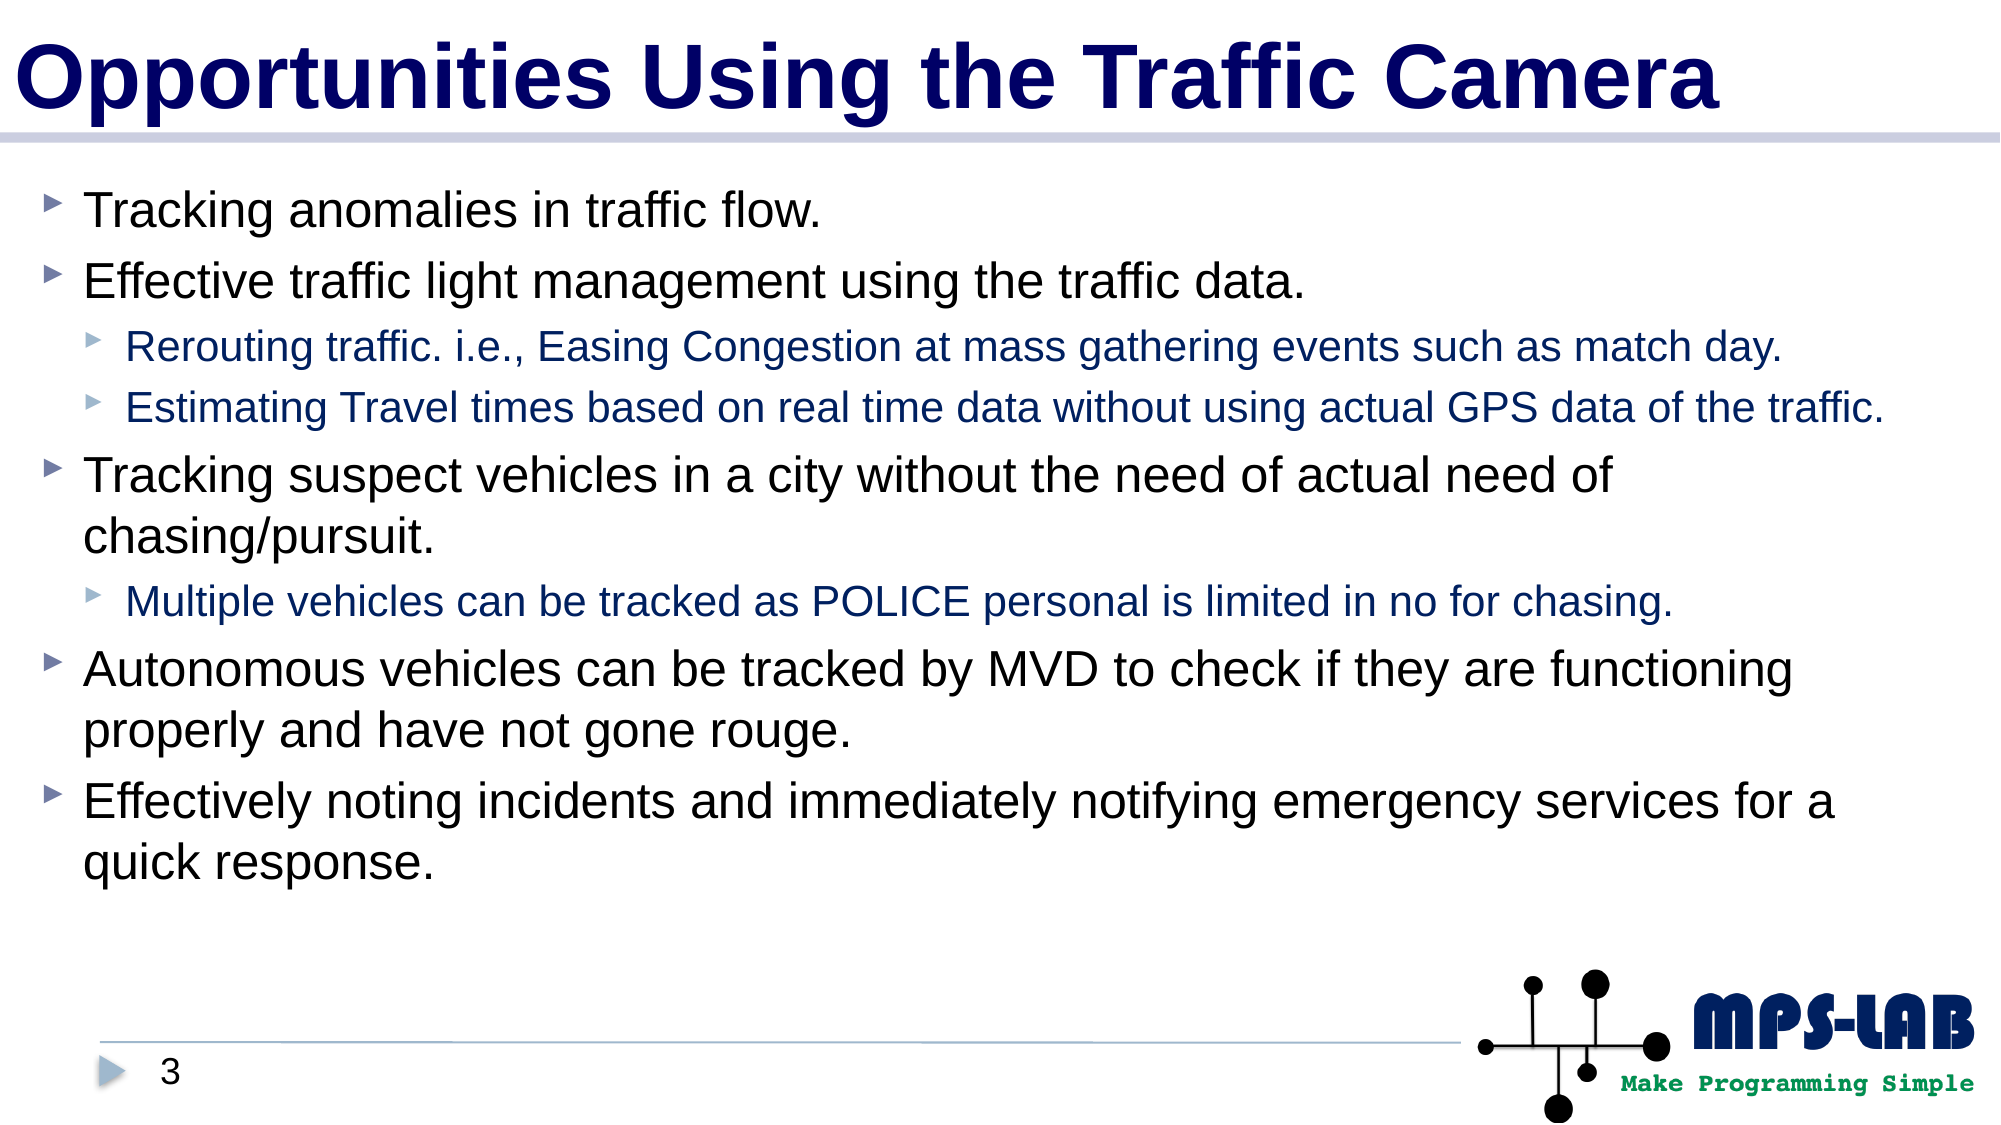

# Opportunities Using the Traffic Camera
Tracking anomalies in traffic flow.
Effective traffic light management using the traffic data.
Rerouting traffic. i.e., Easing Congestion at mass gathering events such as match day.
Estimating Travel times based on real time data without using actual GPS data of the traffic.
Tracking suspect vehicles in a city without the need of actual need of chasing/pursuit.
Multiple vehicles can be tracked as POLICE personal is limited in no for chasing.
Autonomous vehicles can be tracked by MVD to check if they are functioning properly and have not gone rouge.
Effectively noting incidents and immediately notifying emergency services for a quick response.

3